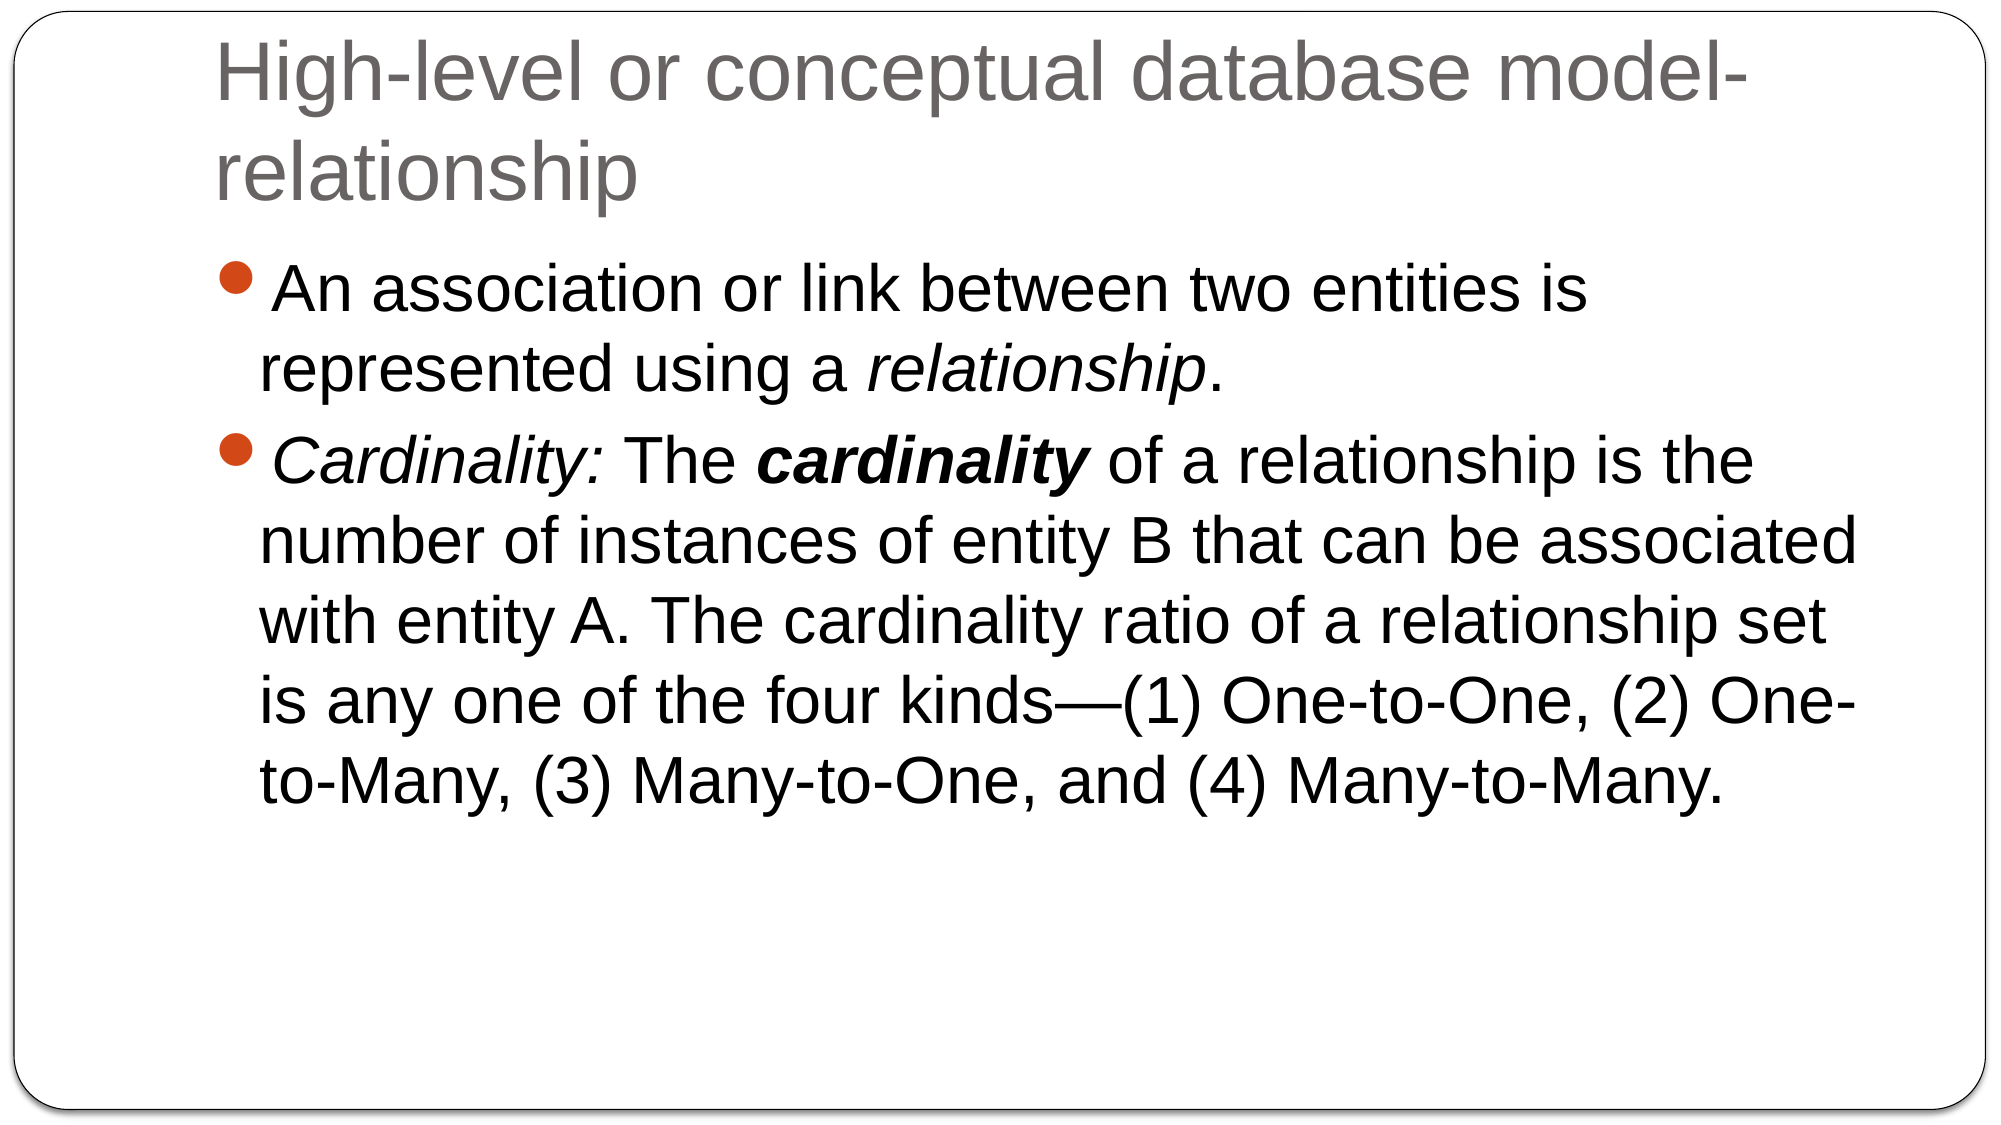

# High-level or conceptual database model- relationship
An association or link between two entities is represented using a relationship.
Cardinality: The cardinality of a relationship is the number of instances of entity B that can be associated with entity A. The cardinality ratio of a relationship set is any one of the four kinds—(1) One-to-One, (2) One-to-Many, (3) Many-to-One, and (4) Many-to-Many.